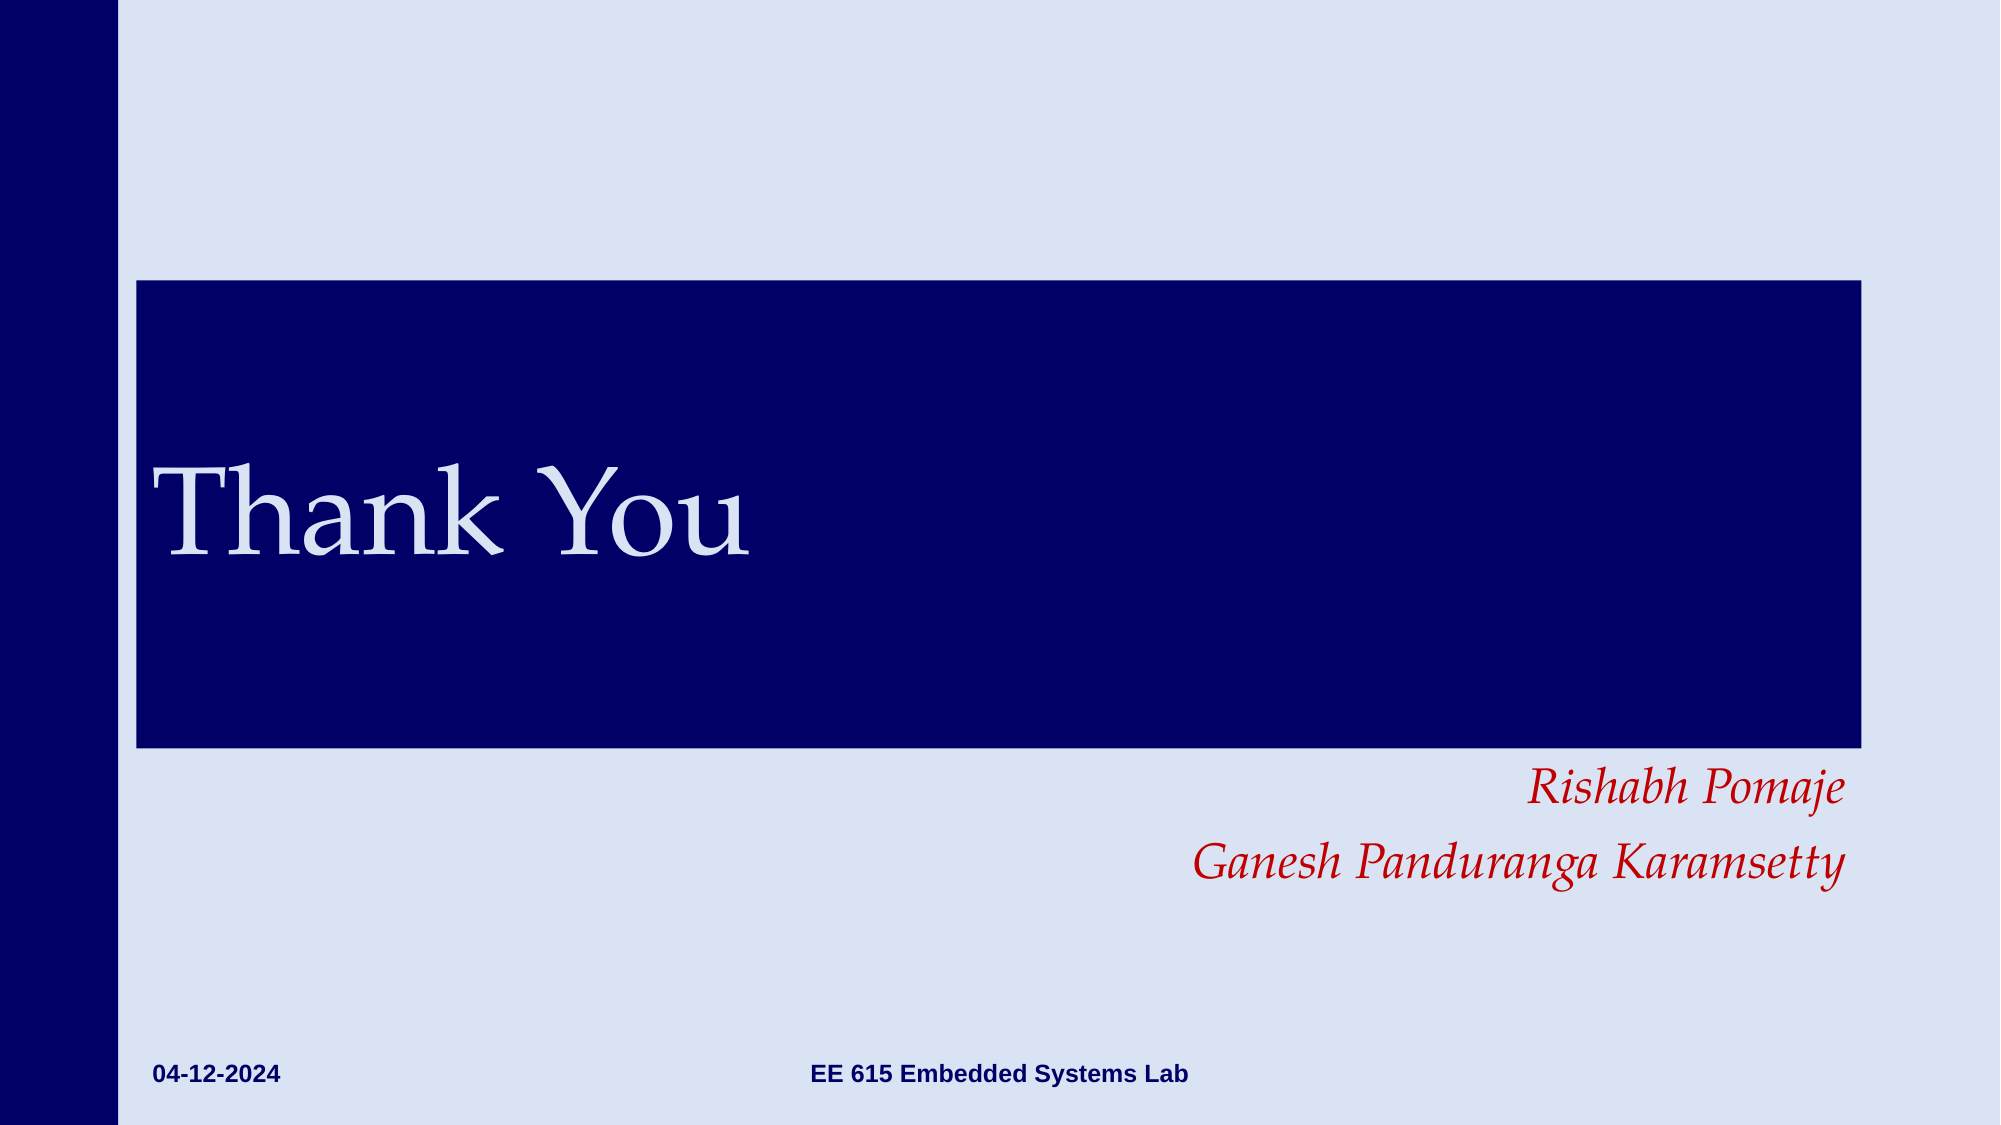

# Thank You
Rishabh Pomaje
Ganesh Panduranga Karamsetty
04-12-2024
EE 615 Embedded Systems Lab